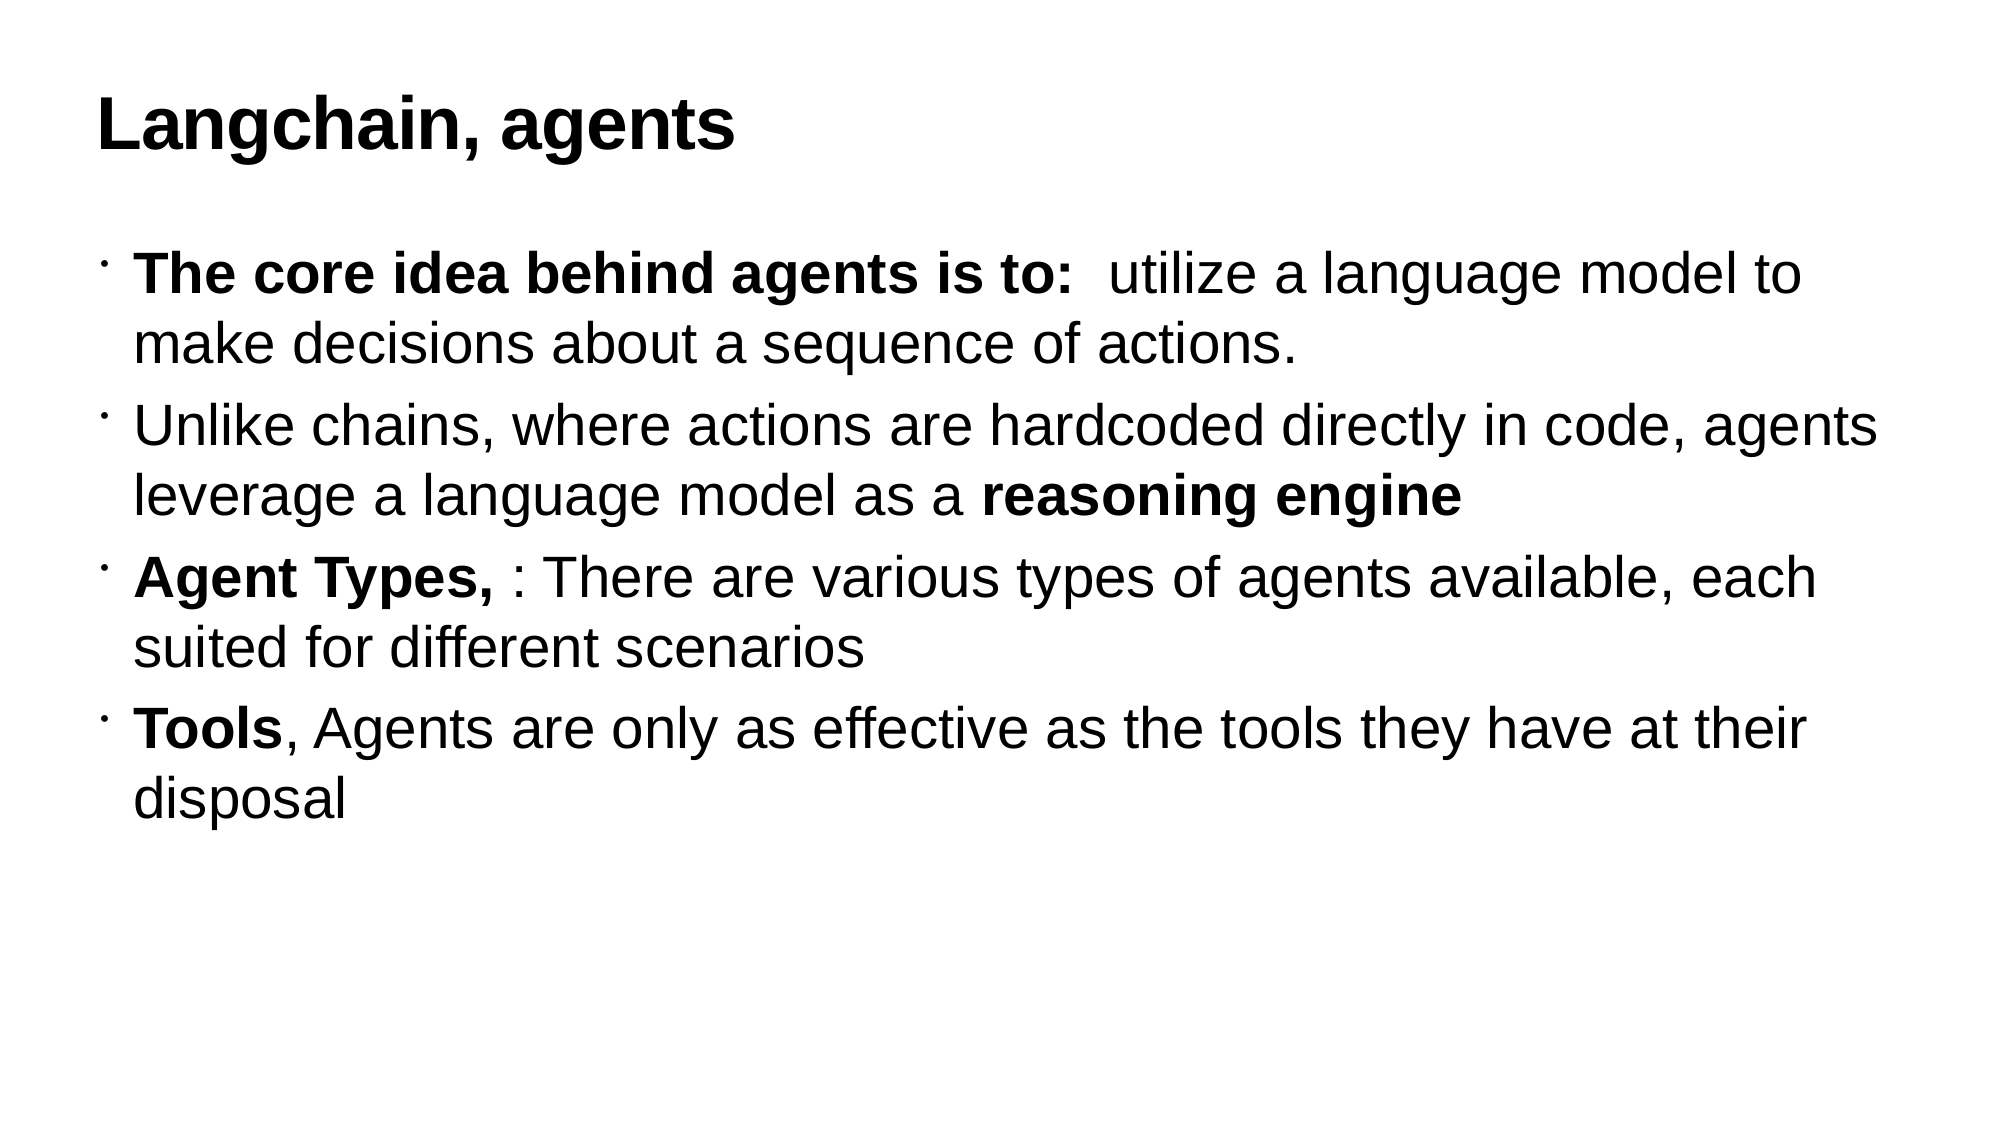

# Langchain, agents
The core idea behind agents is to:  utilize a language model to make decisions about a sequence of actions.
Unlike chains, where actions are hardcoded directly in code, agents leverage a language model as a reasoning engine
Agent Types, : There are various types of agents available, each suited for different scenarios
Tools, Agents are only as effective as the tools they have at their disposal